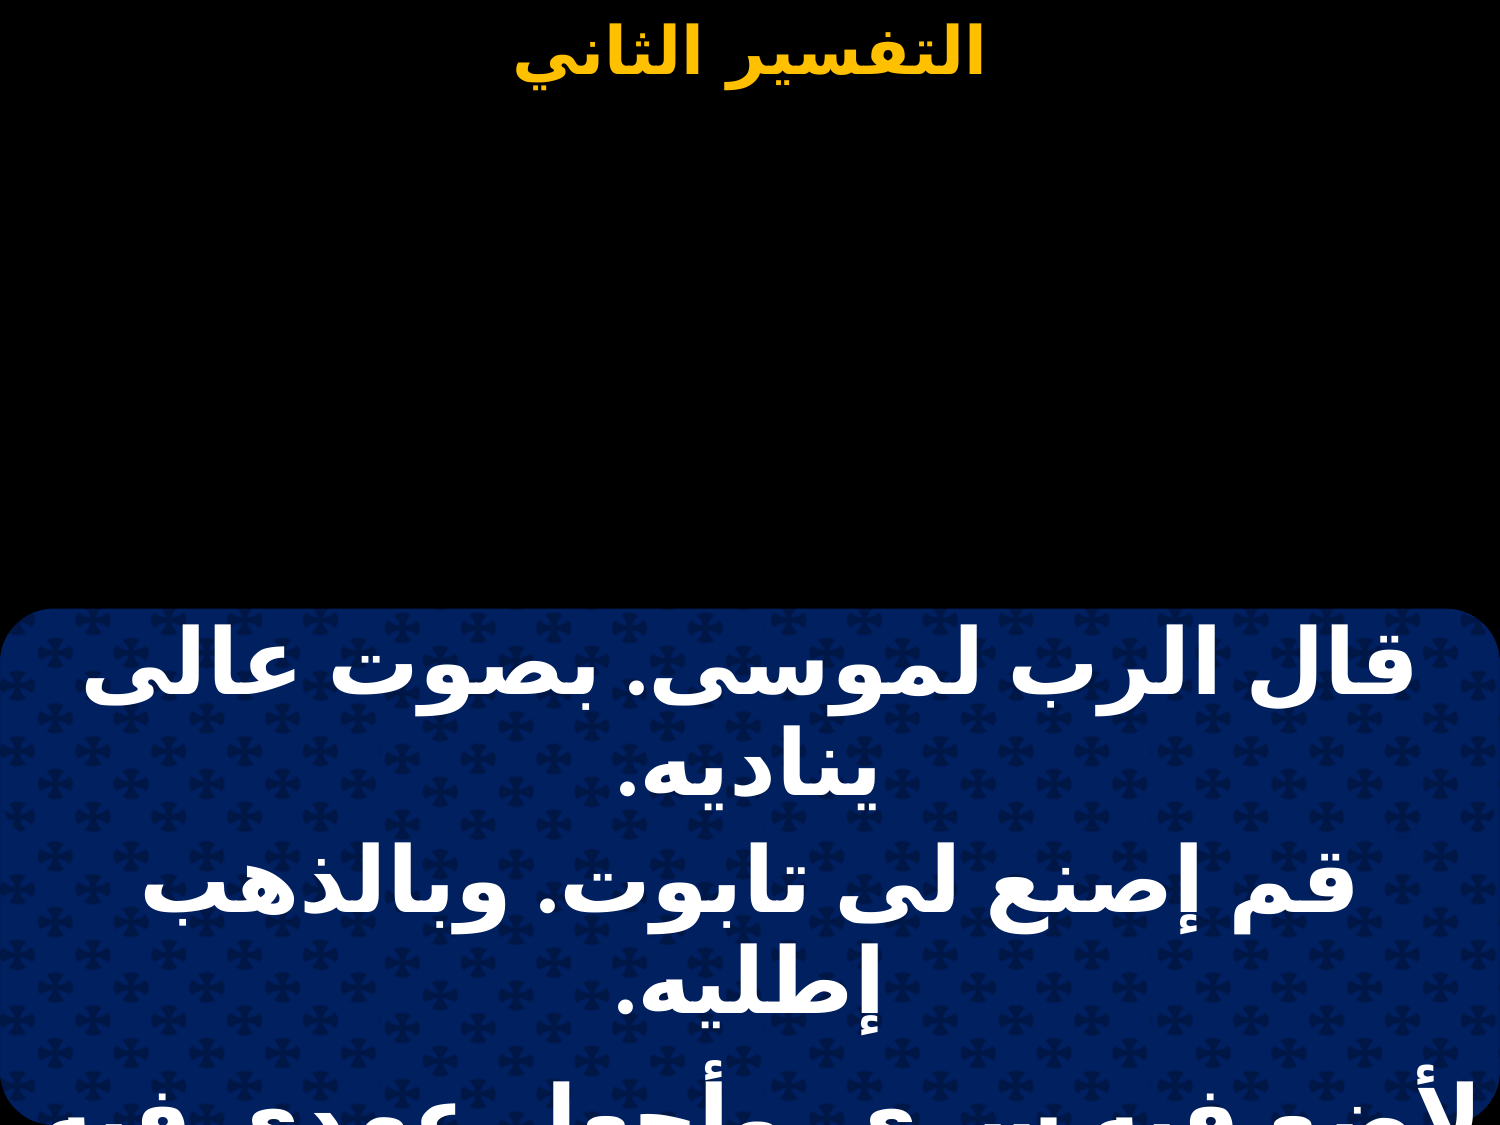

# التفسير الثاني
| قال الرب لموسى. بصوت عالى يناديه. |
| --- |
| قم إصنع لى تابوت. وبالذهب إطليه. |
|  |
| لأضع فيه سرى. وأجعل عهدى فيه. |
| من خشب لايسوس. و بالذهب تطلون. |